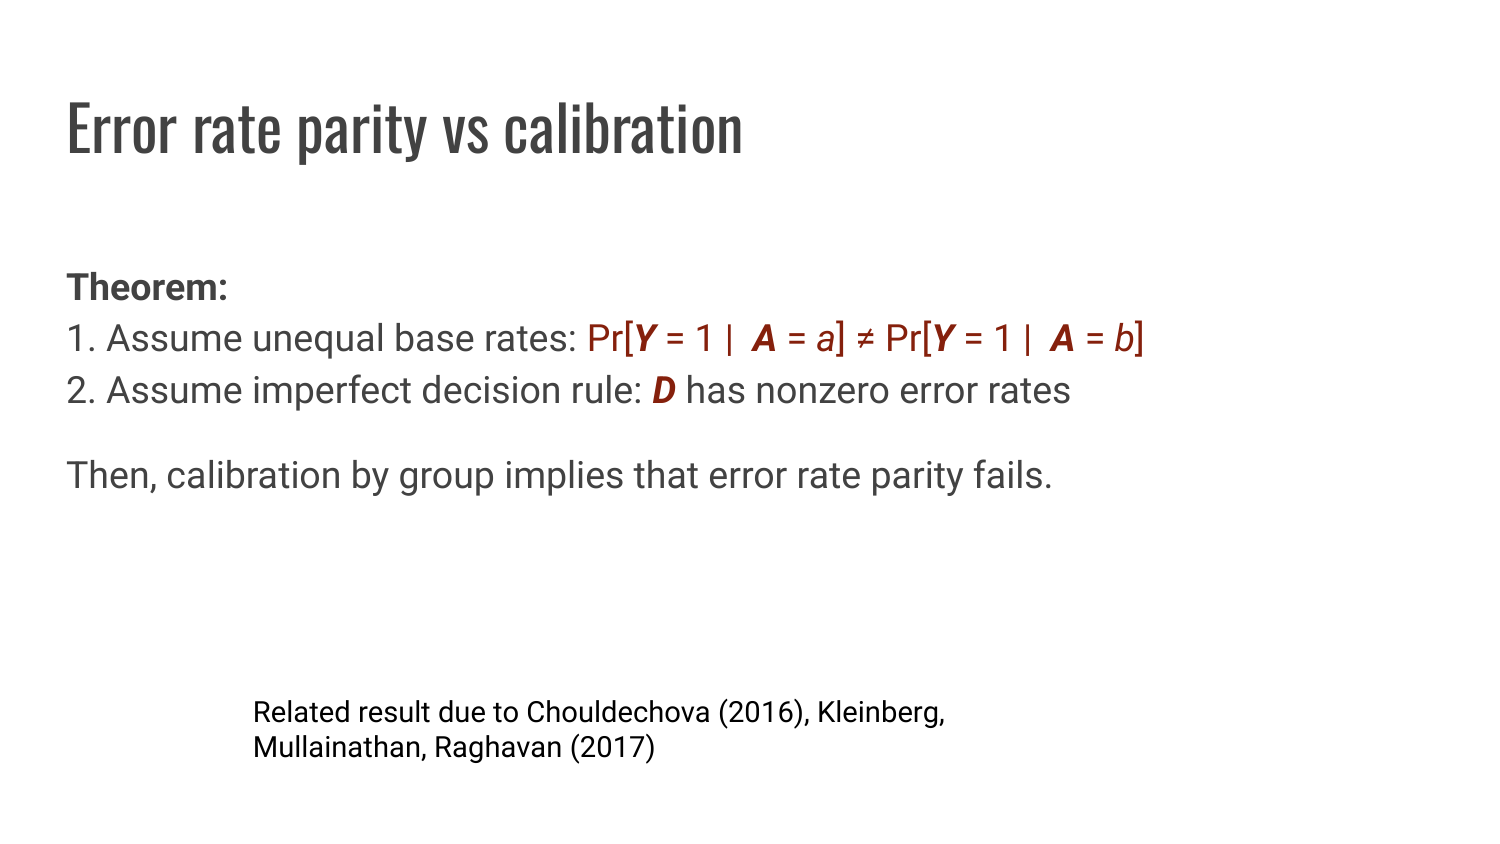

# Error rate parity vs calibration
Theorem:
1. Assume unequal base rates: Pr[Y = 1 |  A = a] ≠ Pr[Y = 1 |  A = b]
2. Assume imperfect decision rule: D has nonzero error rates
Then, calibration by group implies that error rate parity fails.
Related result due to Chouldechova (2016), Kleinberg, Mullainathan, Raghavan (2017)